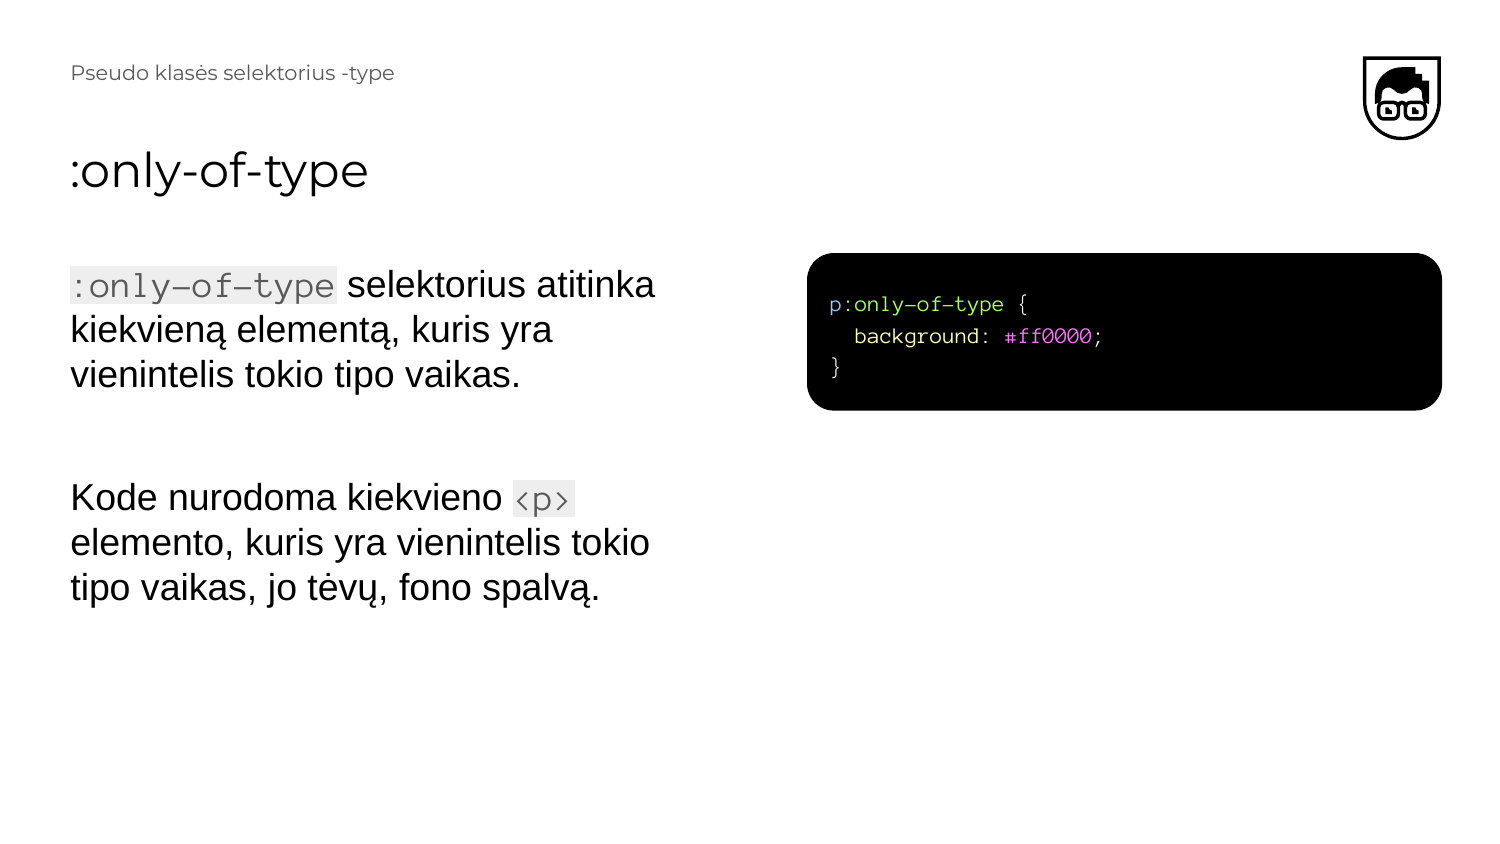

Pseudo klasės selektorius -type
# :only-of-type
:only-of-type selektorius atitinka kiekvieną elementą, kuris yra vienintelis tokio tipo vaikas.

Kode nurodoma kiekvieno <p> elemento, kuris yra vienintelis tokio tipo vaikas, jo tėvų, fono spalvą.
p:only-of-type {
  background: #ff0000;
}